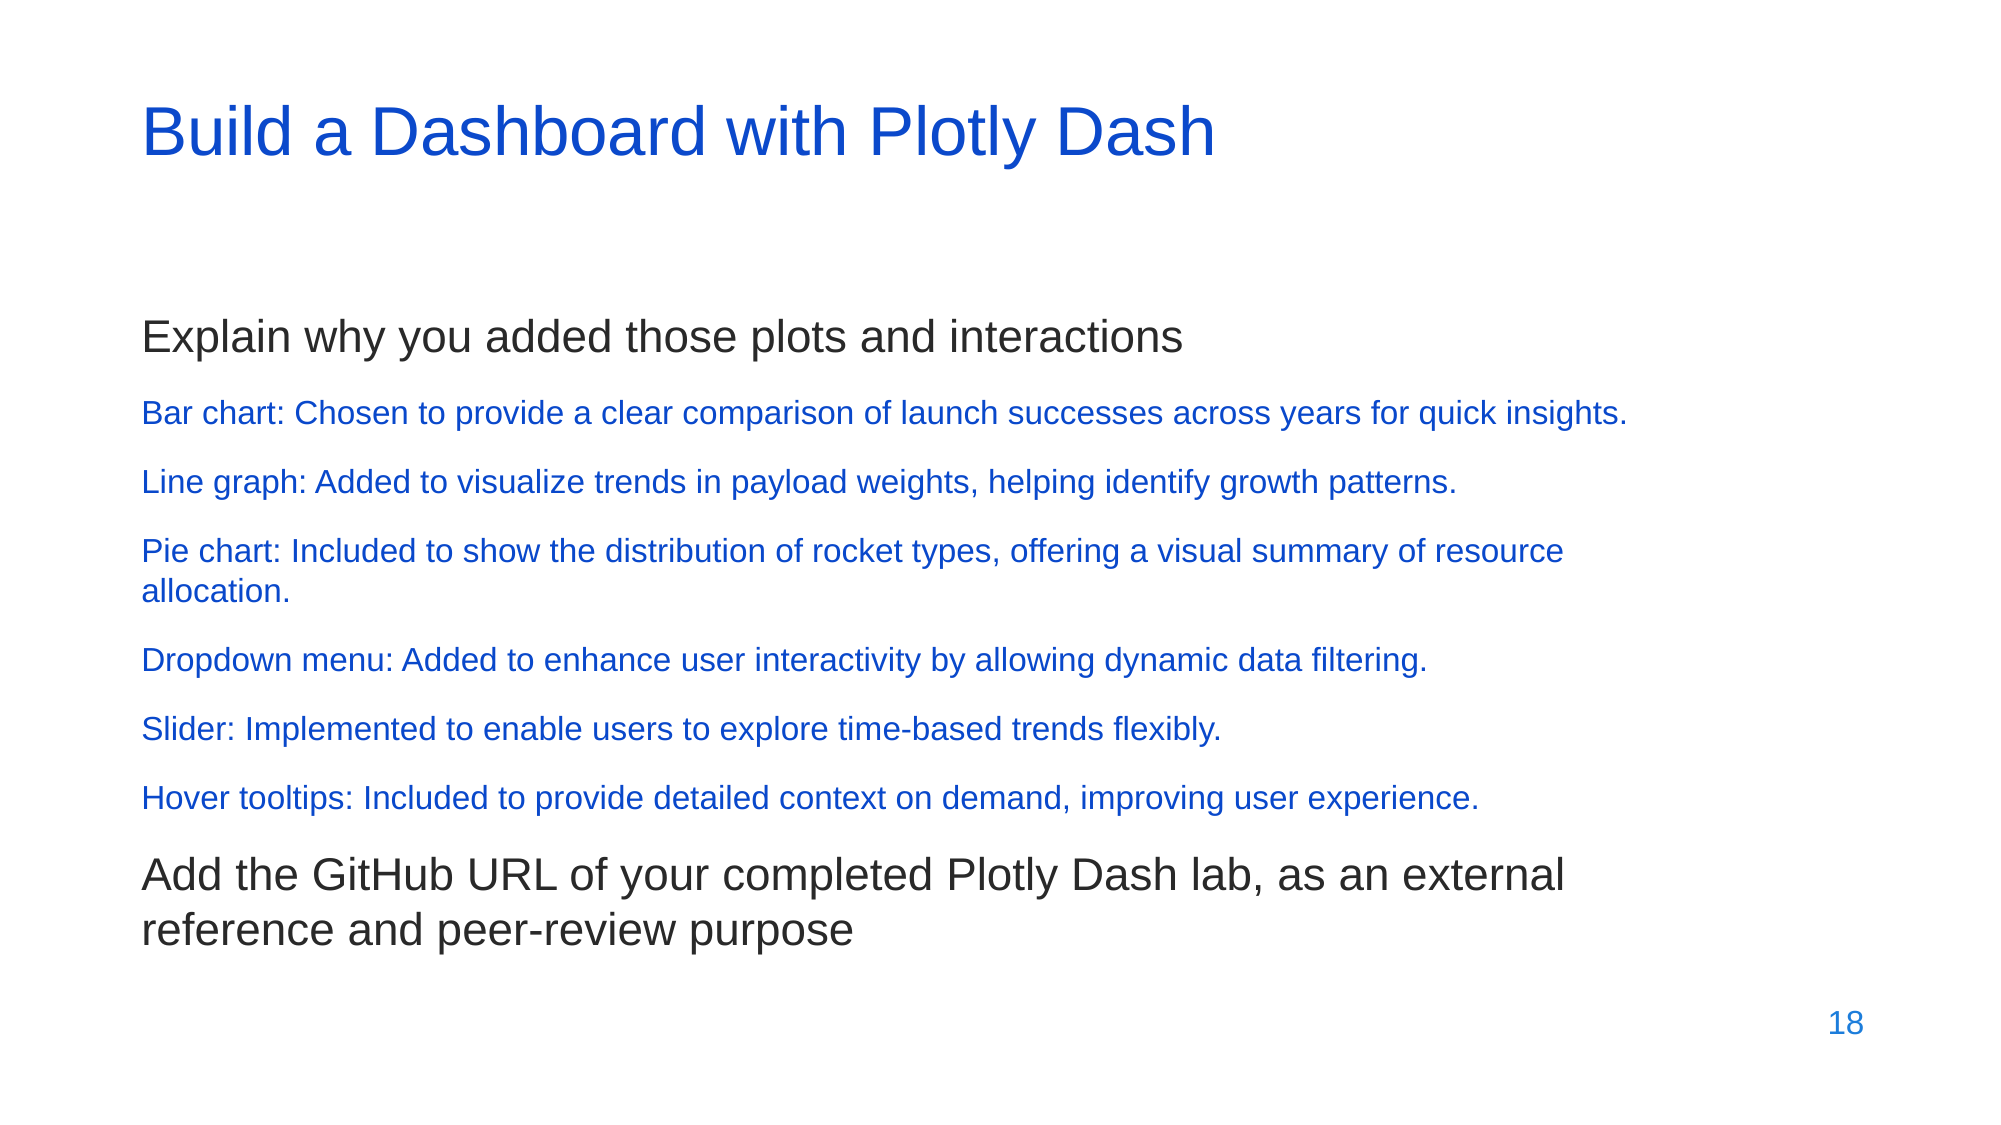

Build a Dashboard with Plotly Dash
Explain why you added those plots and interactions
Bar chart: Chosen to provide a clear comparison of launch successes across years for quick insights.
Line graph: Added to visualize trends in payload weights, helping identify growth patterns.
Pie chart: Included to show the distribution of rocket types, offering a visual summary of resource allocation.
Dropdown menu: Added to enhance user interactivity by allowing dynamic data filtering.
Slider: Implemented to enable users to explore time-based trends flexibly.
Hover tooltips: Included to provide detailed context on demand, improving user experience.
Add the GitHub URL of your completed Plotly Dash lab, as an external reference and peer-review purpose

18